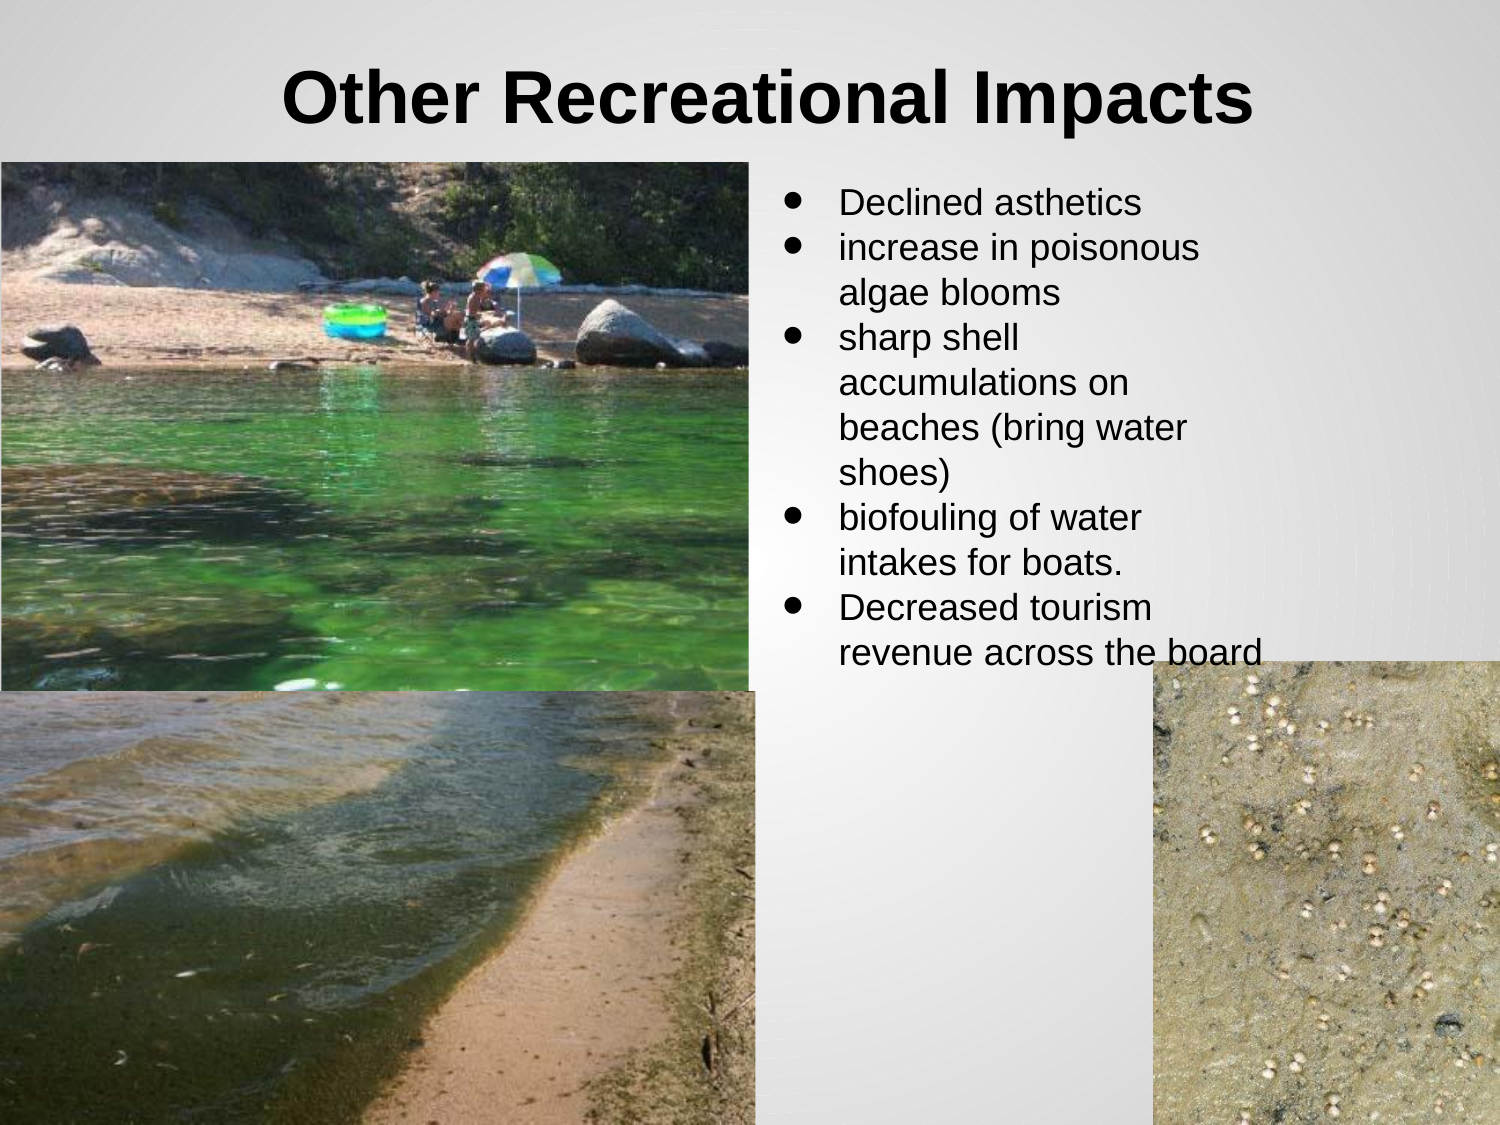

# Other Recreational Impacts

Declined asthetics
increase in poisonous algae blooms
sharp shell accumulations on beaches (bring water shoes)
biofouling of water intakes for boats.
Decreased tourism revenue across the board